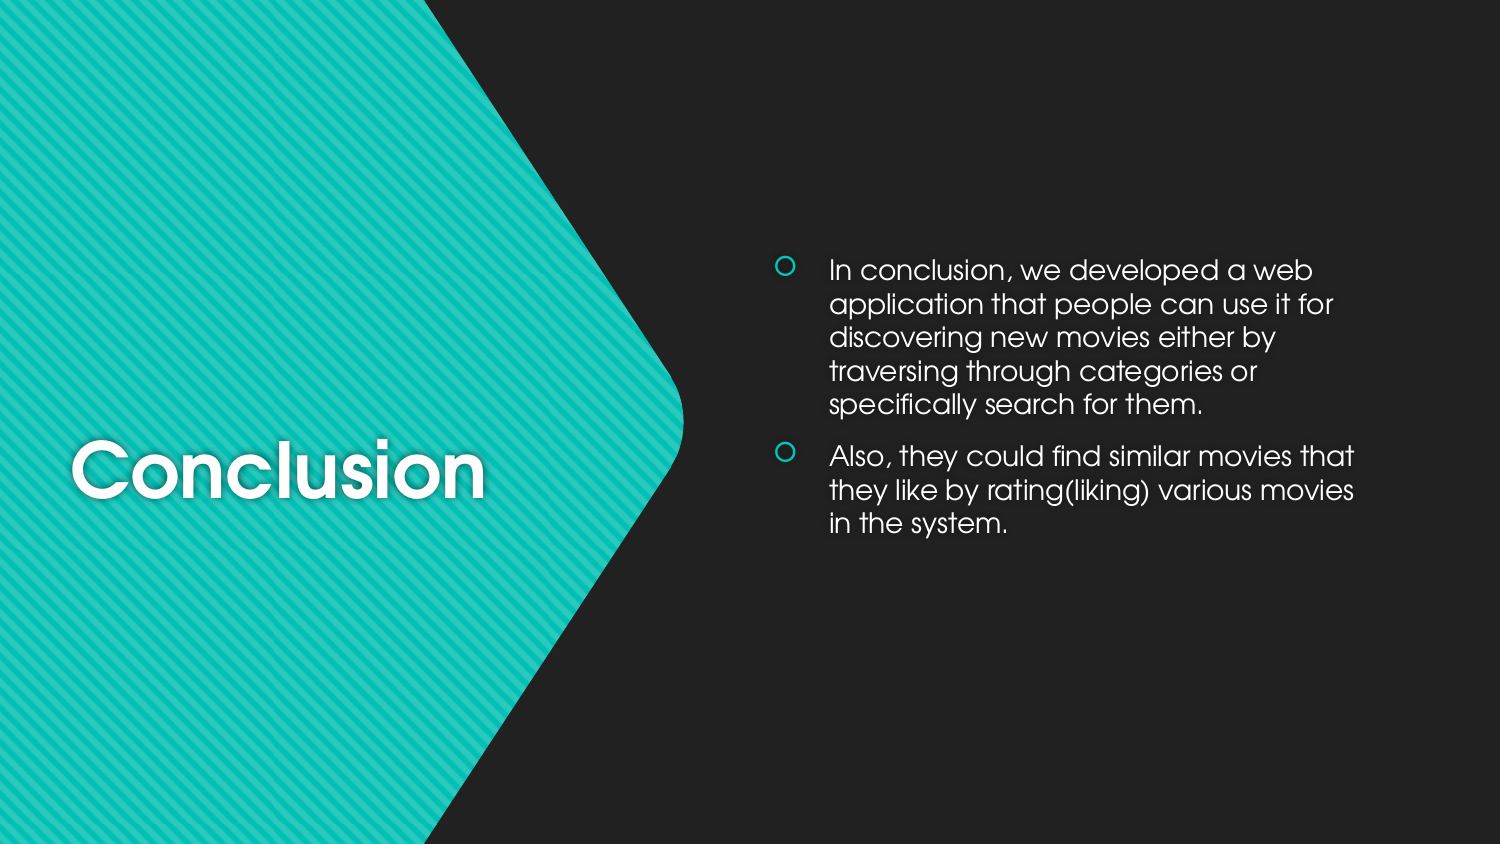

In conclusion, we developed a web application that people can use it for discovering new movies either by traversing through categories or specifically search for them.
Also, they could find similar movies that they like by rating(liking) various movies in the system.

# Conclusion